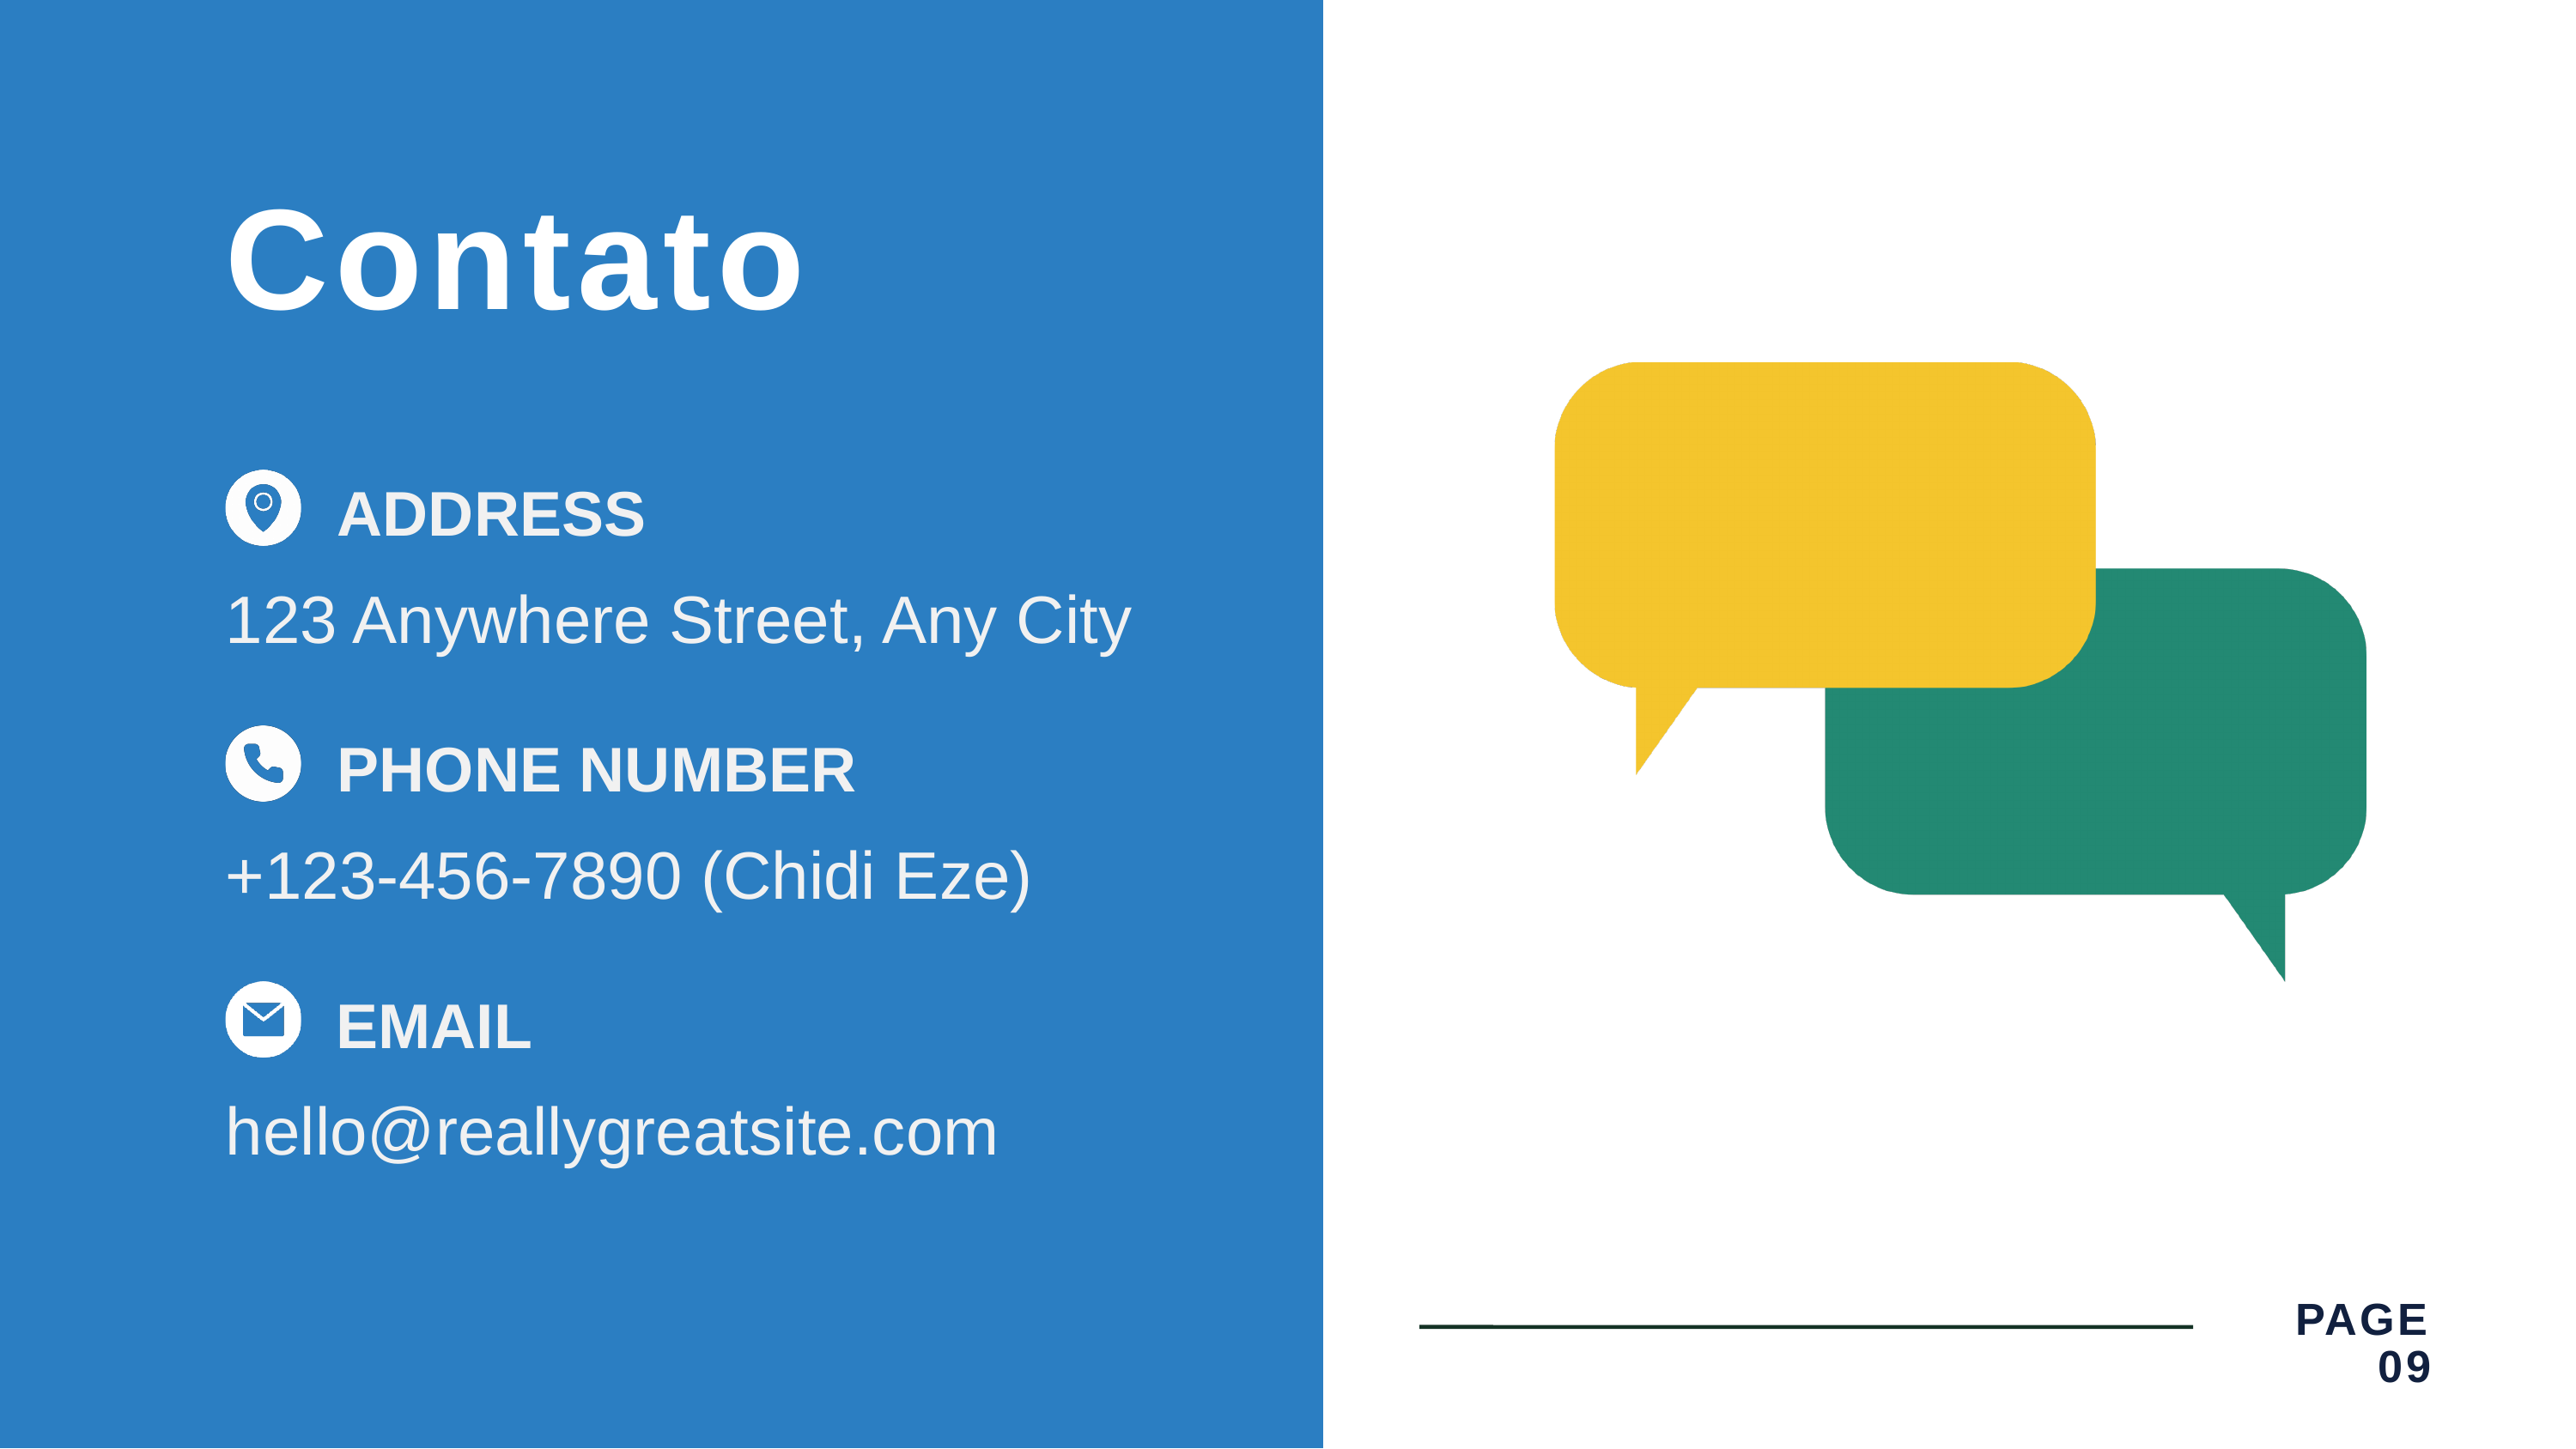

Contato

ADDRESS

123 Anywhere Street, Any City
PHONE NUMBER

+123-456-7890 (Chidi Eze)
EMAIL

hello@reallygreatsite.com
PAGE 09